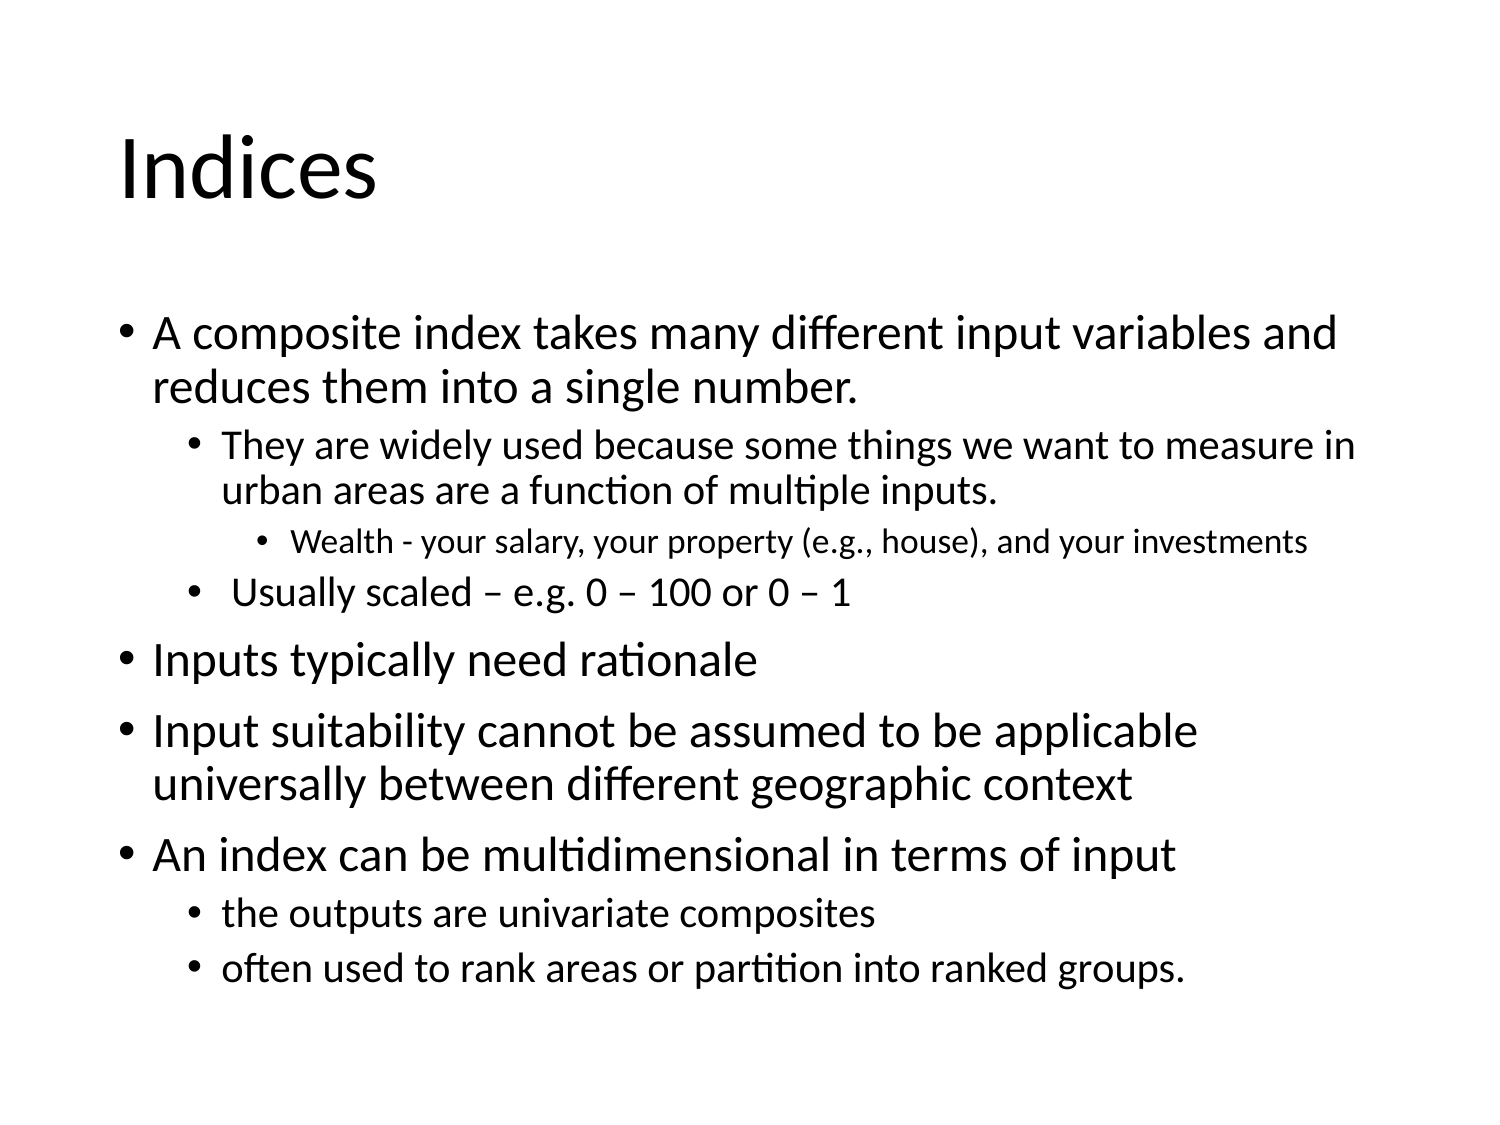

# Indices
A composite index takes many different input variables and reduces them into a single number.
They are widely used because some things we want to measure in urban areas are a function of multiple inputs.
Wealth - your salary, your property (e.g., house), and your investments
 Usually scaled – e.g. 0 – 100 or 0 – 1
Inputs typically need rationale
Input suitability cannot be assumed to be applicable universally between different geographic context
An index can be multidimensional in terms of input
the outputs are univariate composites
often used to rank areas or partition into ranked groups.